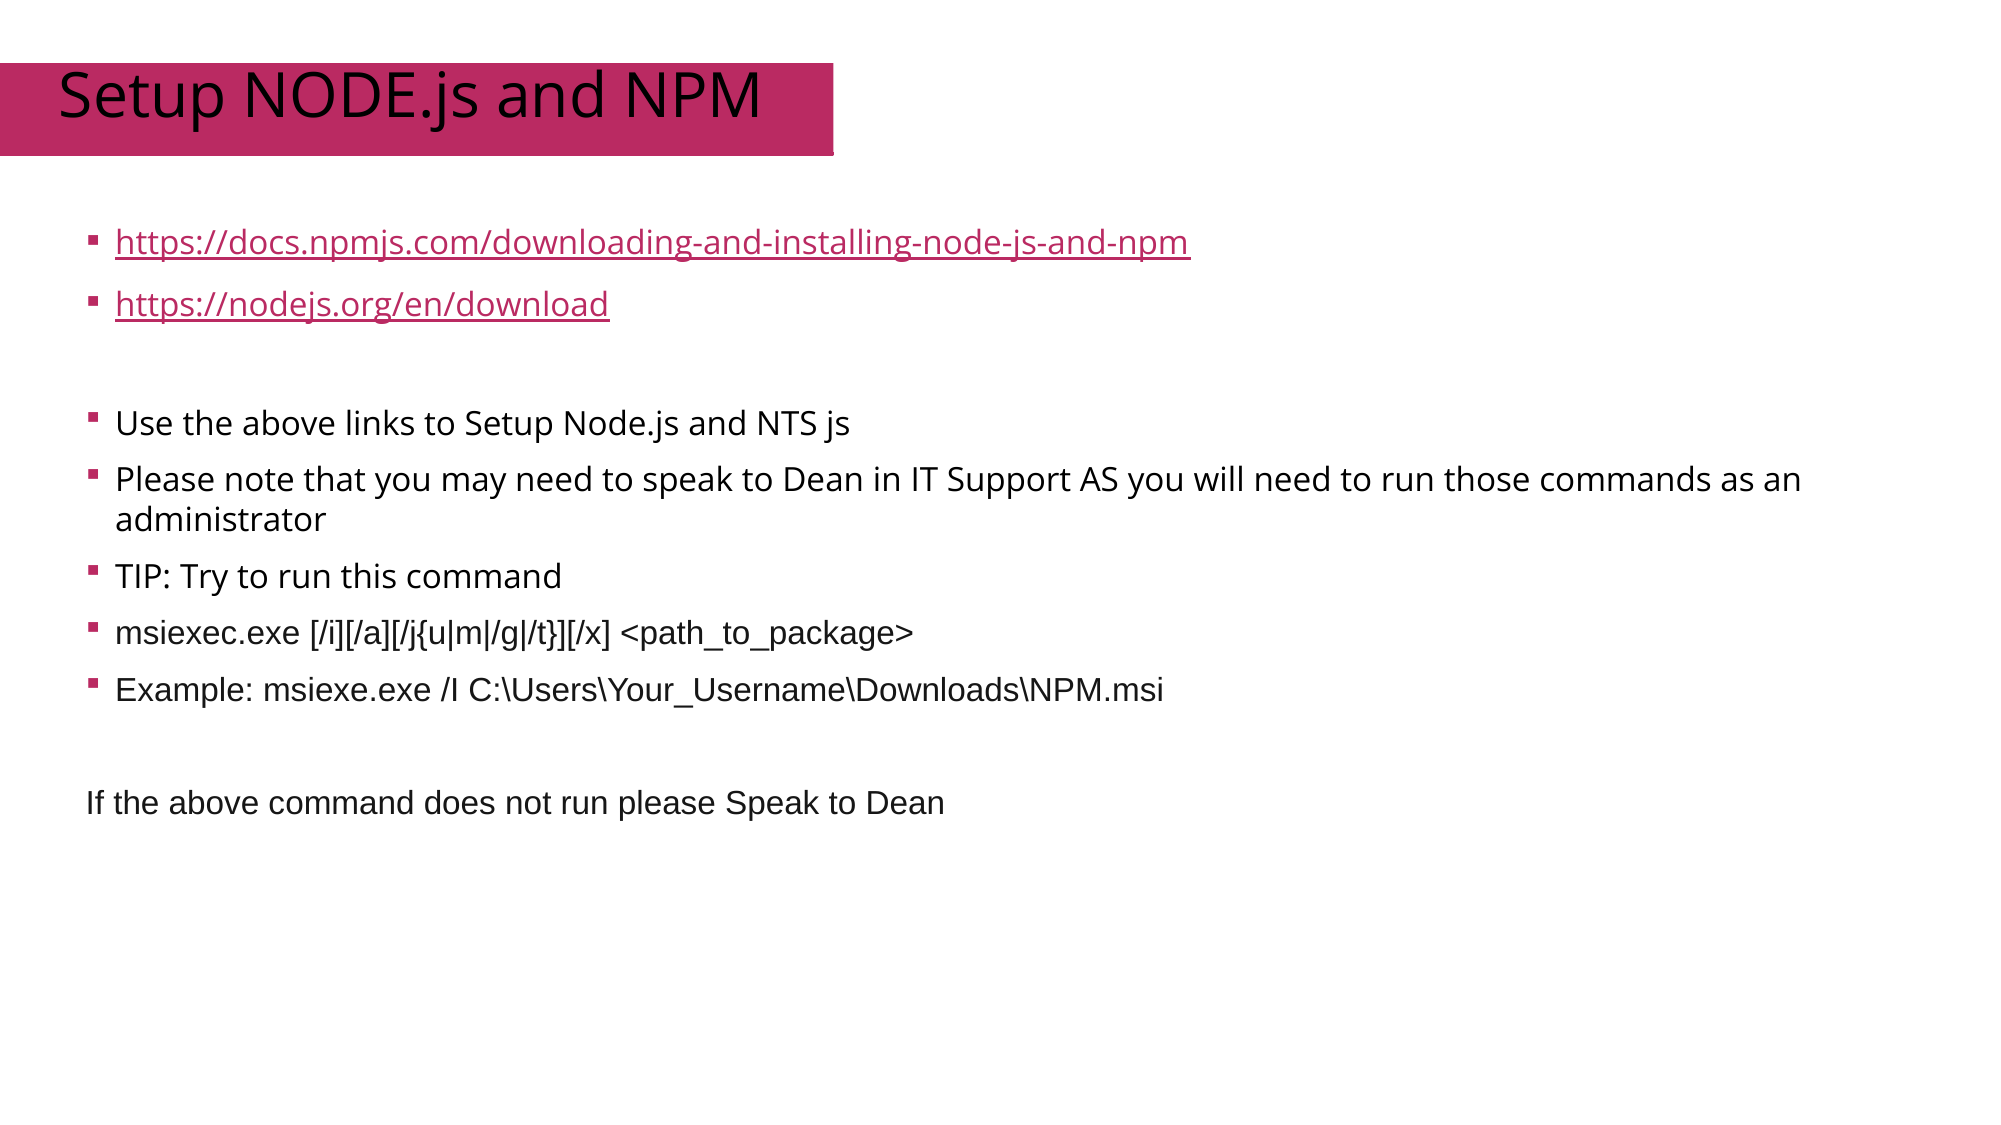

# Setup NODE.js and NPM
https://docs.npmjs.com/downloading-and-installing-node-js-and-npm
https://nodejs.org/en/download

Use the above links to Setup Node.js and NTS js
Please note that you may need to speak to Dean in IT Support AS you will need to run those commands as an administrator
TIP: Try to run this command
msiexec.exe [/i][/a][/j{u|m|/g|/t}][/x] <path_to_package>
Example: msiexe.exe /I C:\Users\Your_Username\Downloads\NPM.msi

If the above command does not run please Speak to Dean